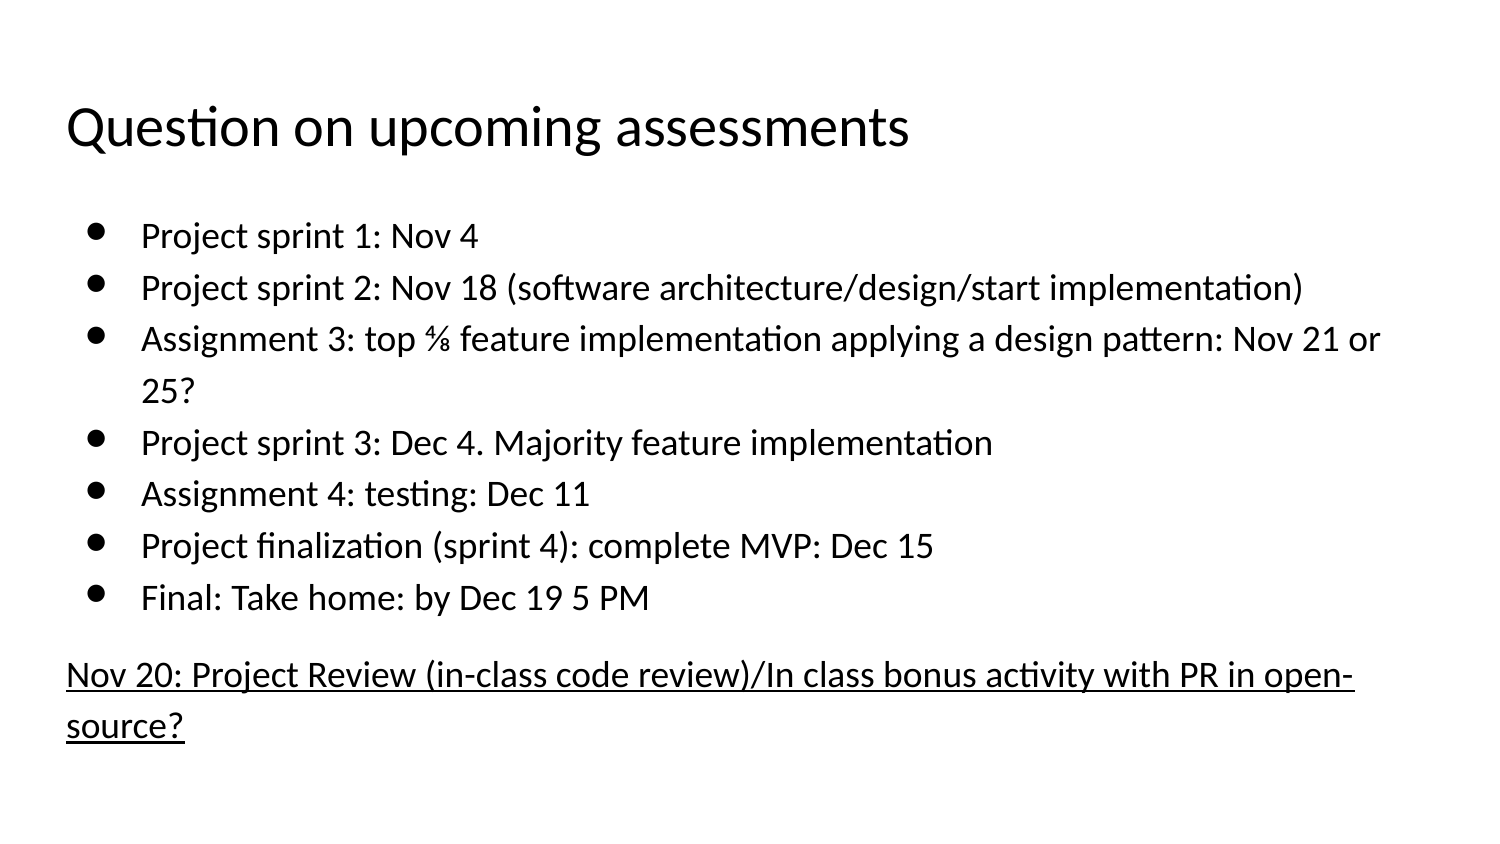

# Question on upcoming assessments
Project sprint 1: Nov 4
Project sprint 2: Nov 18 (software architecture/design/start implementation)
Assignment 3: top ⅘ feature implementation applying a design pattern: Nov 21 or 25?
Project sprint 3: Dec 4. Majority feature implementation
Assignment 4: testing: Dec 11
Project finalization (sprint 4): complete MVP: Dec 15
Final: Take home: by Dec 19 5 PM
Nov 20: Project Review (in-class code review)/In class bonus activity with PR in open-source?